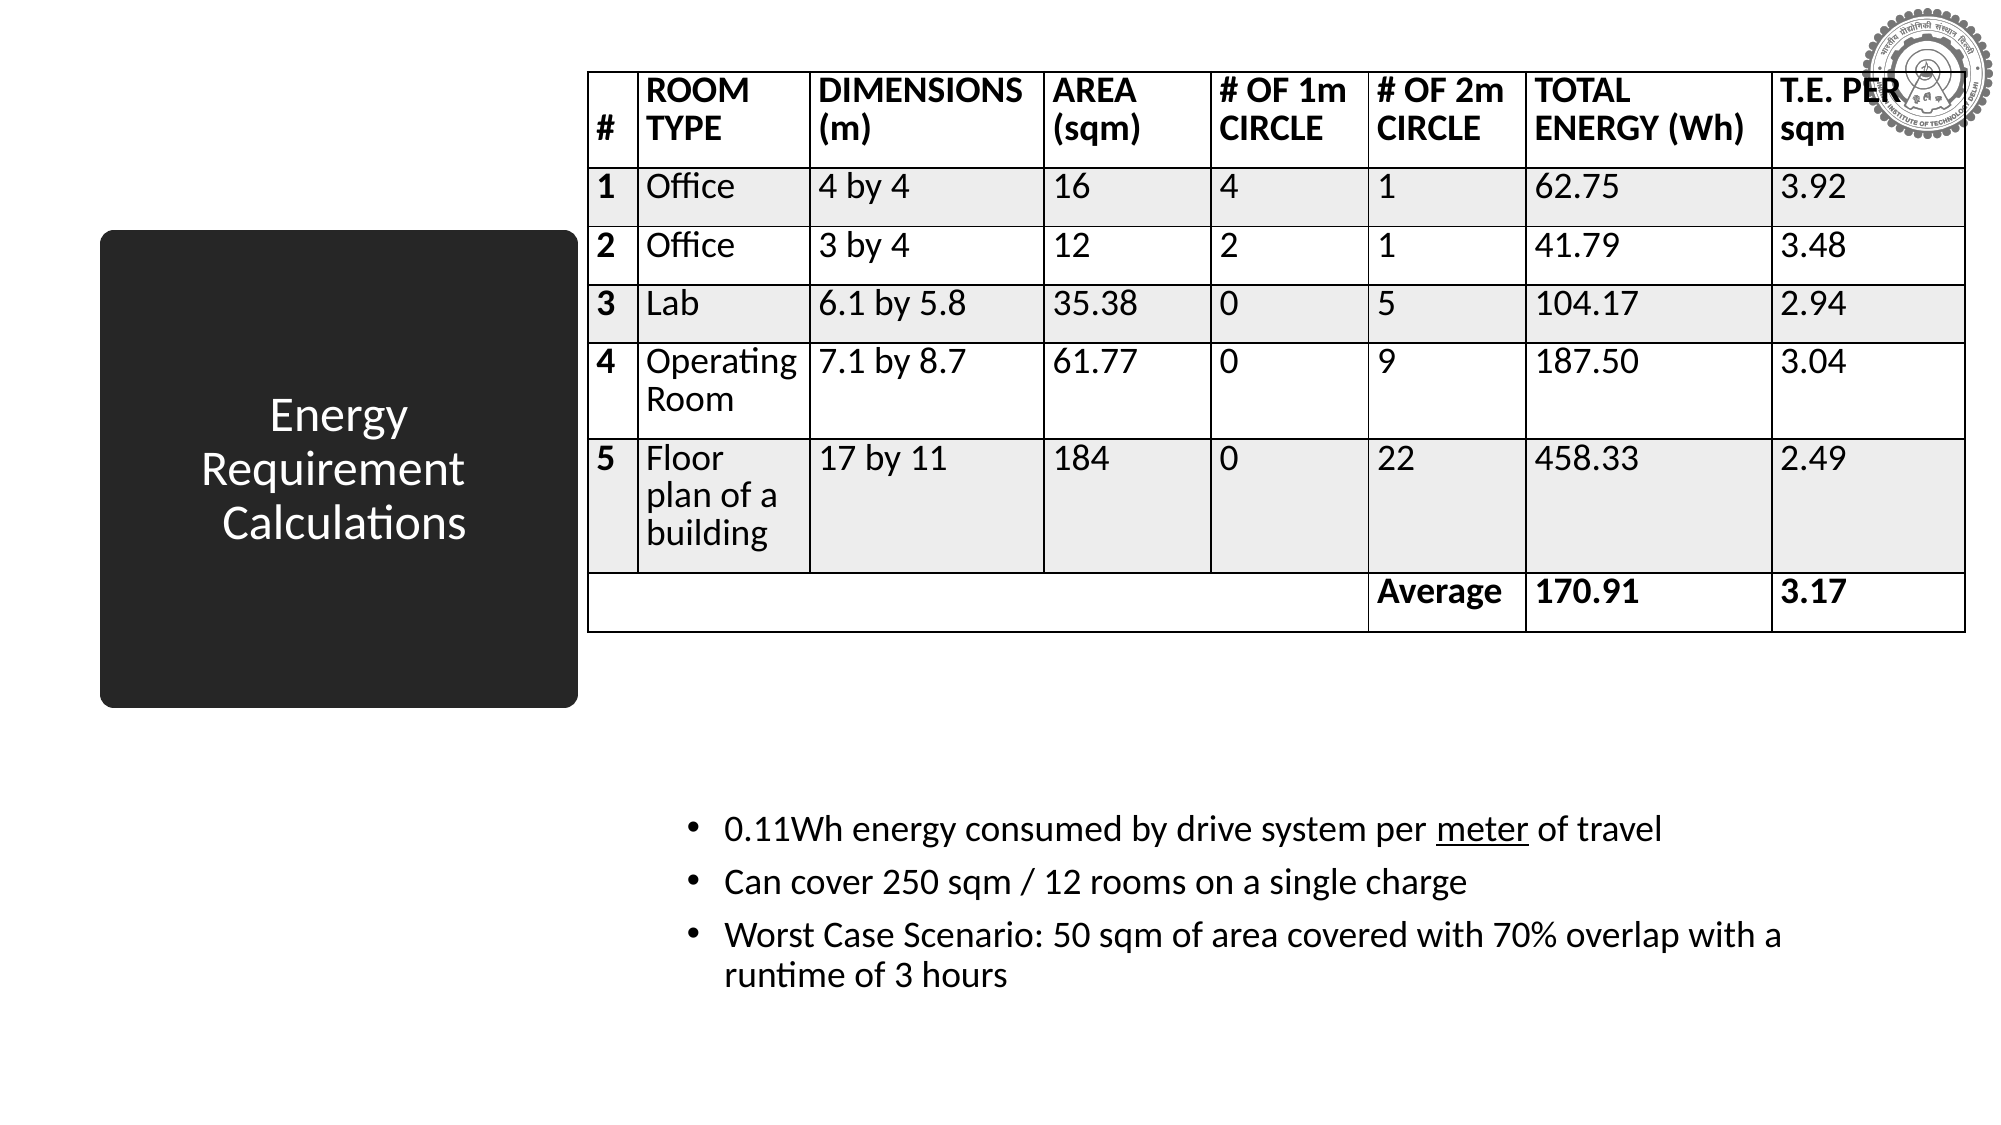

| # | ROOM TYPE | DIMENSIONS (m) | AREA (sqm) | # OF 1m CIRCLE | # OF 2m CIRCLE | TOTAL ENERGY (Wh) | T.E. PER sqm |
| --- | --- | --- | --- | --- | --- | --- | --- |
| 1 | Office | 4 by 4 | 16 | 4 | 1 | 62.75 | 3.92 |
| 2 | Office | 3 by 4 | 12 | 2 | 1 | 41.79 | 3.48 |
| 3 | Lab | 6.1 by 5.8 | 35.38 | 0 | 5 | 104.17 | 2.94 |
| 4 | Operating Room | 7.1 by 8.7 | 61.77 | 0 | 9 | 187.50 | 3.04 |
| 5 | Floor plan of a building | 17 by 11 | 184 | 0 | 22 | 458.33 | 2.49 |
|  |  |  |  |  | Average | 170.91 | 3.17 |
# Energy Requirement  Calculations
0.11Wh energy consumed by drive system per meter of travel
Can cover 250 sqm / 12 rooms on a single charge
Worst Case Scenario: 50 sqm of area covered with 70% overlap with a runtime of 3 hours